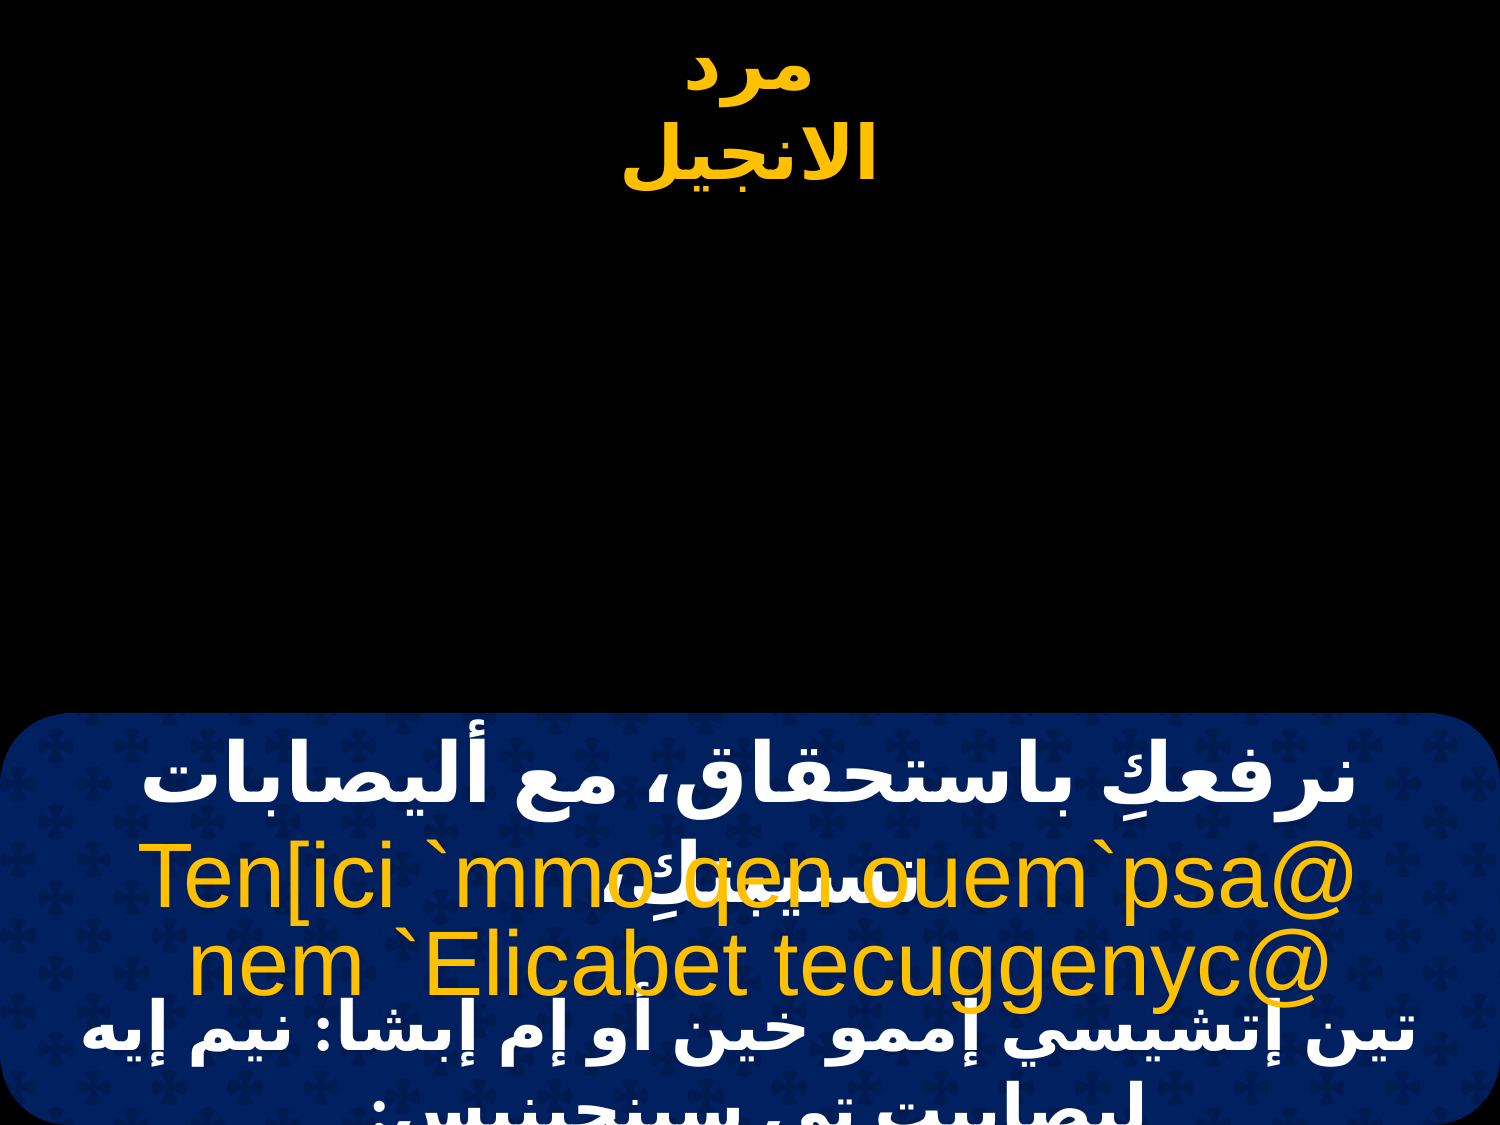

# نرفعكِ باستحقاق، مع أليصابات نسيبتكِ،
Ten[ici `mmo qen ouem`psa@
 nem `Elicabet tecuggenyc@
تين إتشيسي إممو خين أو إم إبشا: نيم إيه ليصابيت تي سينجينيس: